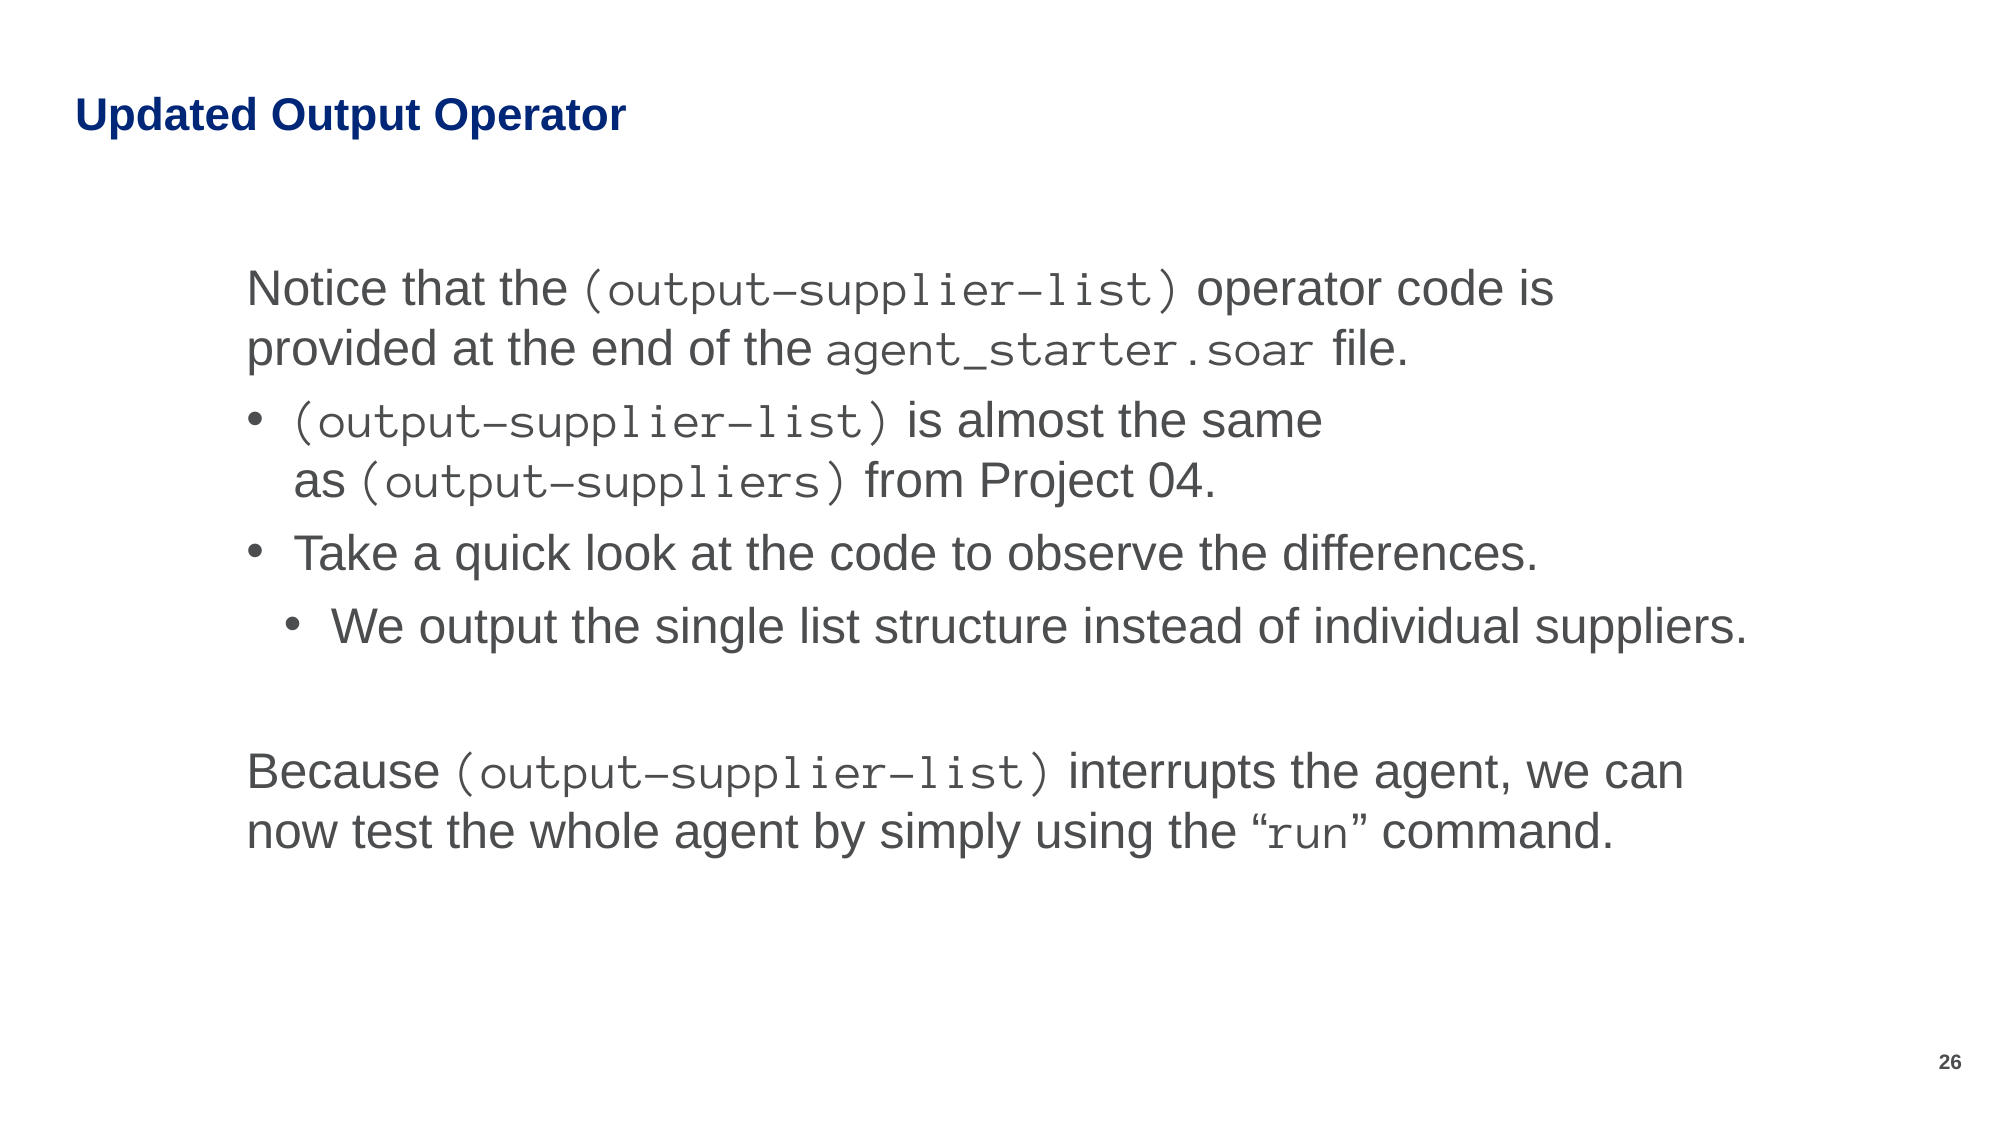

# Updated Output Operator
Notice that the (output-supplier-list) operator code is provided at the end of the agent_starter.soar file.
(output-supplier-list) is almost the same
as (output-suppliers) from Project 04.
Take a quick look at the code to observe the differences.
We output the single list structure instead of individual suppliers.

Because (output-supplier-list) interrupts the agent, we can now test the whole agent by simply using the “run” command.